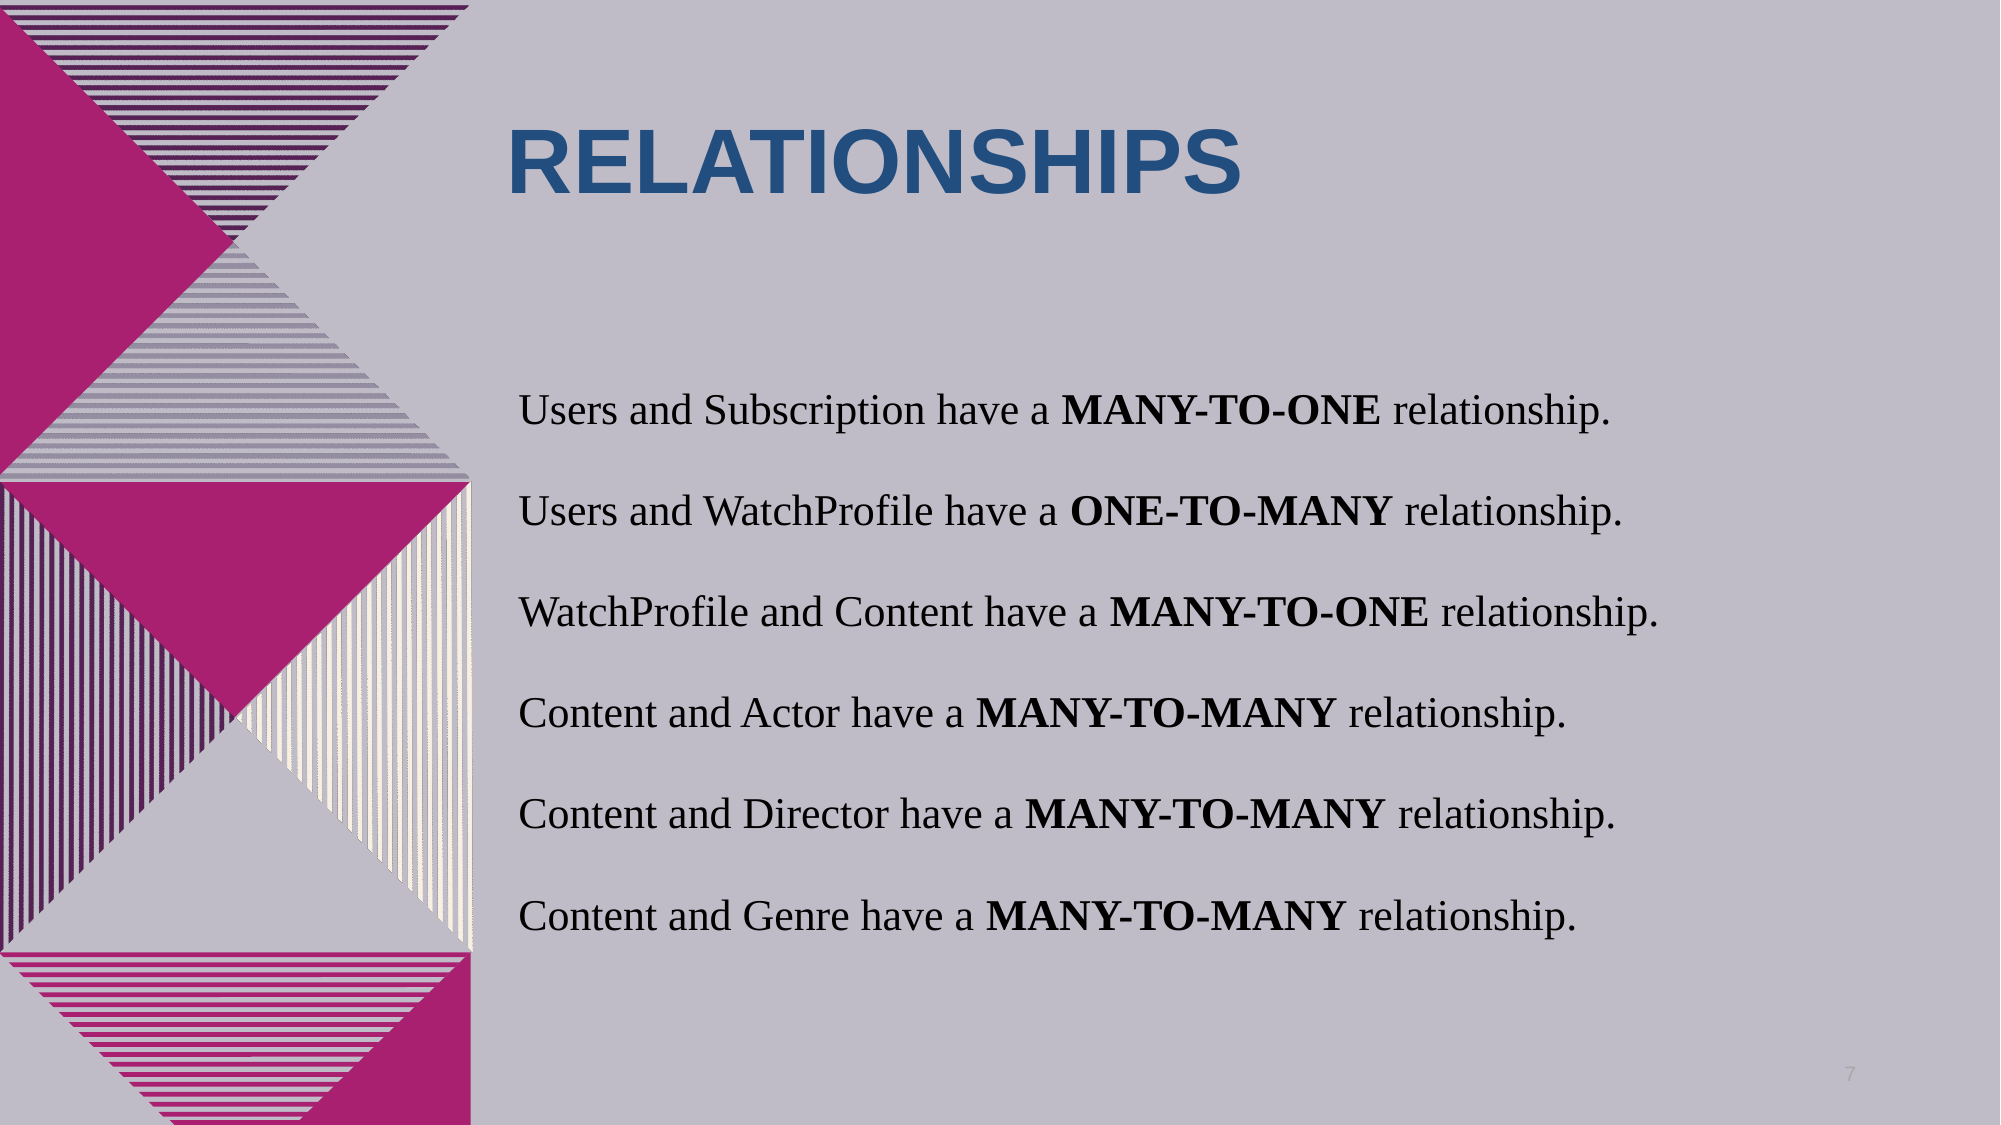

# Relationships
Users and Subscription have a MANY-TO-ONE relationship.
Users and WatchProfile have a ONE-TO-MANY relationship.
WatchProfile and Content have a MANY-TO-ONE relationship.
Content and Actor have a MANY-TO-MANY relationship.
Content and Director have a MANY-TO-MANY relationship.
Content and Genre have a MANY-TO-MANY relationship.

7